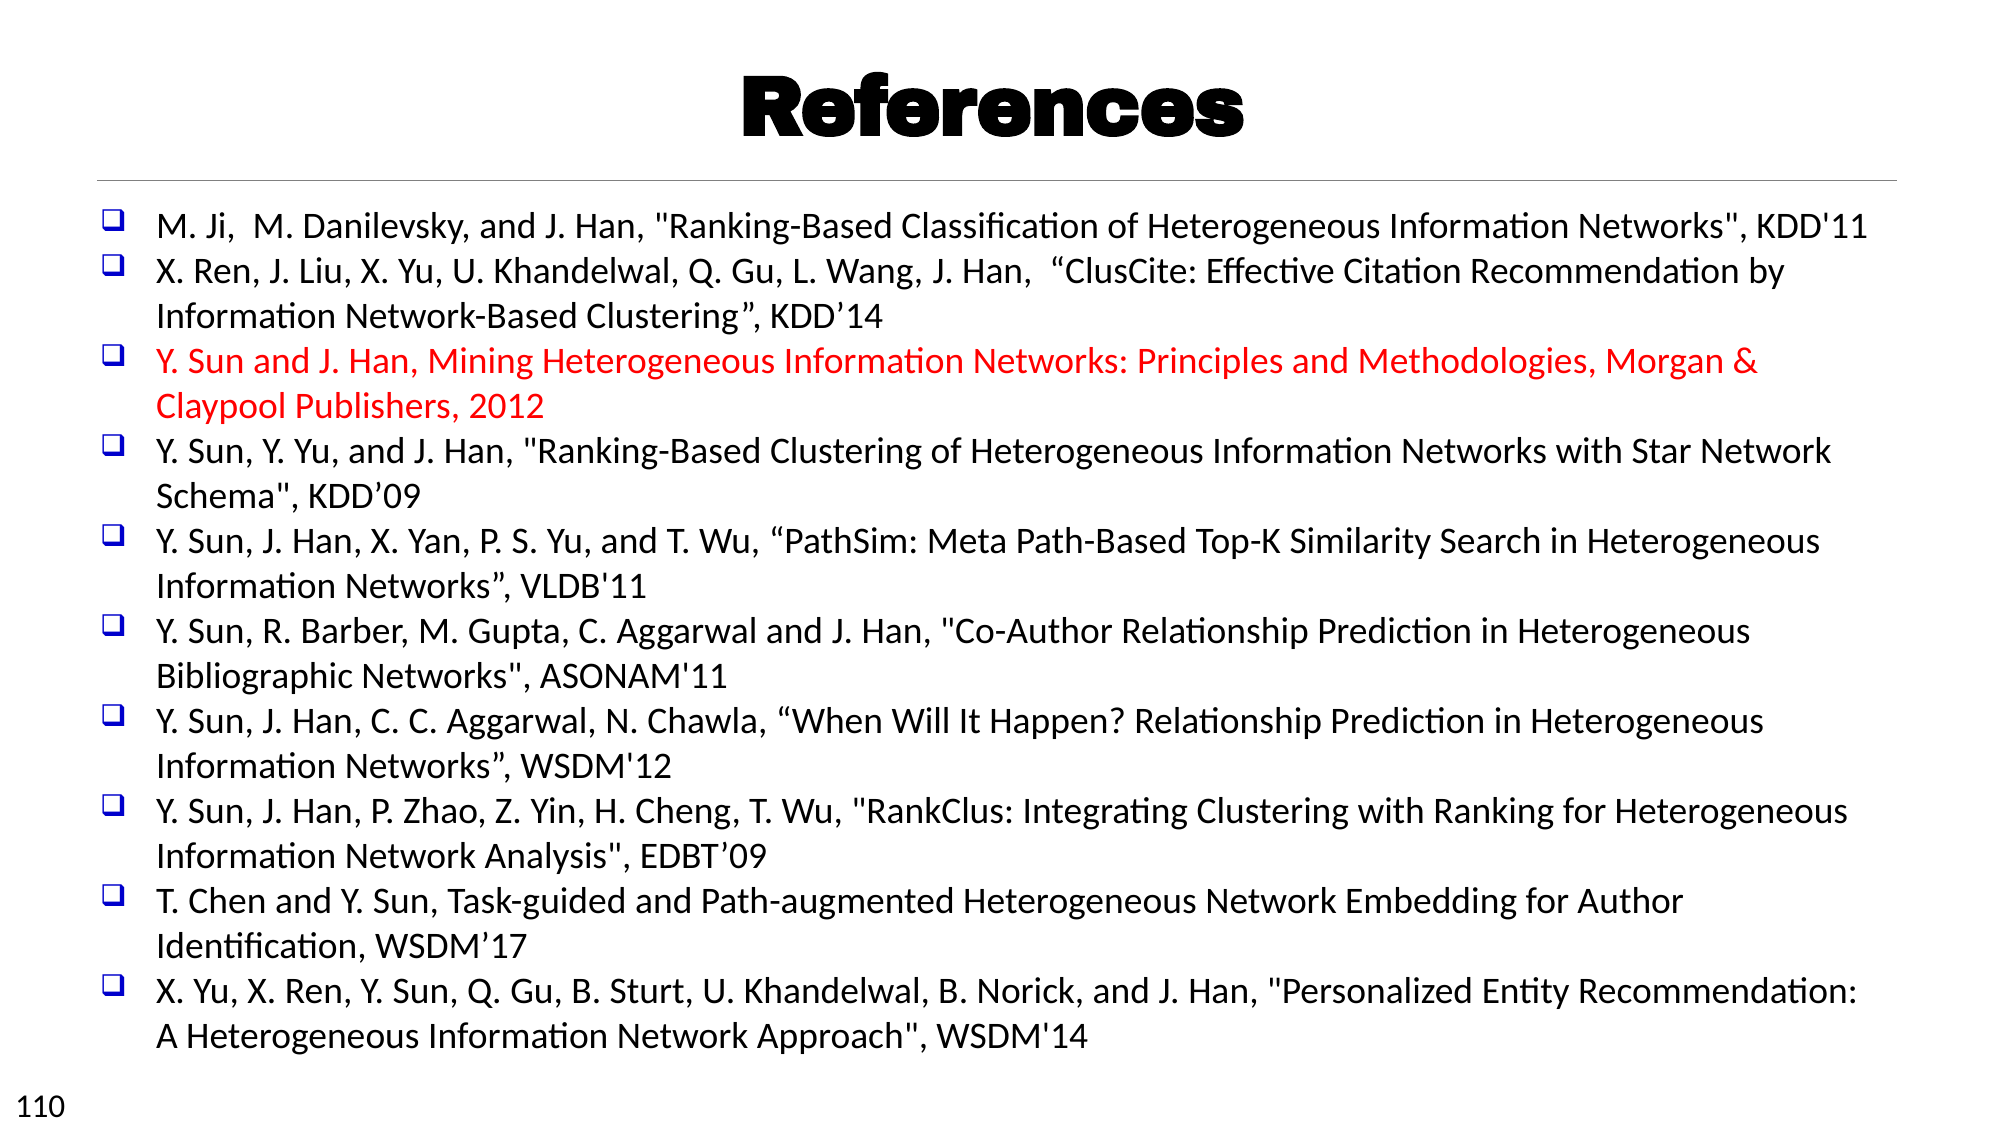

References
M. Ji,  M. Danilevsky, and J. Han, "Ranking-Based Classification of Heterogeneous Information Networks", KDD'11
X. Ren, J. Liu, X. Yu, U. Khandelwal, Q. Gu, L. Wang, J. Han,  “ClusCite: Effective Citation Recommendation by Information Network-Based Clustering”, KDD’14
Y. Sun and J. Han, Mining Heterogeneous Information Networks: Principles and Methodologies, Morgan & Claypool Publishers, 2012
Y. Sun, Y. Yu, and J. Han, "Ranking-Based Clustering of Heterogeneous Information Networks with Star Network Schema", KDD’09
Y. Sun, J. Han, X. Yan, P. S. Yu, and T. Wu, “PathSim: Meta Path-Based Top-K Similarity Search in Heterogeneous Information Networks”, VLDB'11
Y. Sun, R. Barber, M. Gupta, C. Aggarwal and J. Han, "Co-Author Relationship Prediction in Heterogeneous Bibliographic Networks", ASONAM'11
Y. Sun, J. Han, C. C. Aggarwal, N. Chawla, “When Will It Happen? Relationship Prediction in Heterogeneous Information Networks”, WSDM'12
Y. Sun, J. Han, P. Zhao, Z. Yin, H. Cheng, T. Wu, "RankClus: Integrating Clustering with Ranking for Heterogeneous Information Network Analysis", EDBT’09
T. Chen and Y. Sun, Task-guided and Path-augmented Heterogeneous Network Embedding for Author Identification, WSDM’17
X. Yu, X. Ren, Y. Sun, Q. Gu, B. Sturt, U. Khandelwal, B. Norick, and J. Han, "Personalized Entity Recommendation: A Heterogeneous Information Network Approach", WSDM'14